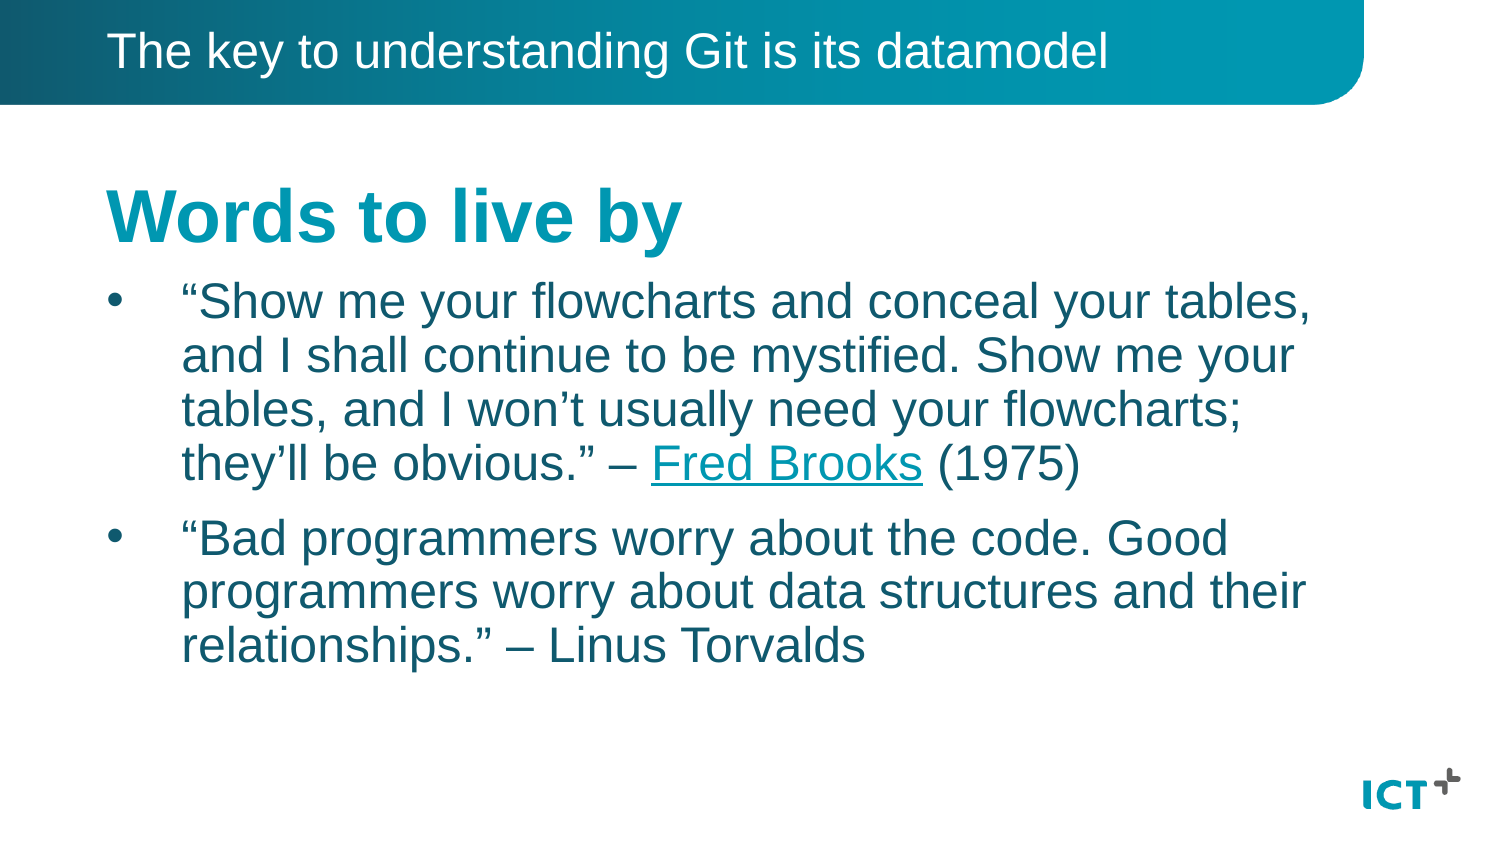

The key to understanding Git is its datamodel

# Words to live by
“Show me your flowcharts and conceal your tables, and I shall continue to be mystified. Show me your tables, and I won’t usually need your flowcharts; they’ll be obvious.” – Fred Brooks (1975)
“Bad programmers worry about the code. Good programmers worry about data structures and their relationships.” – Linus Torvalds